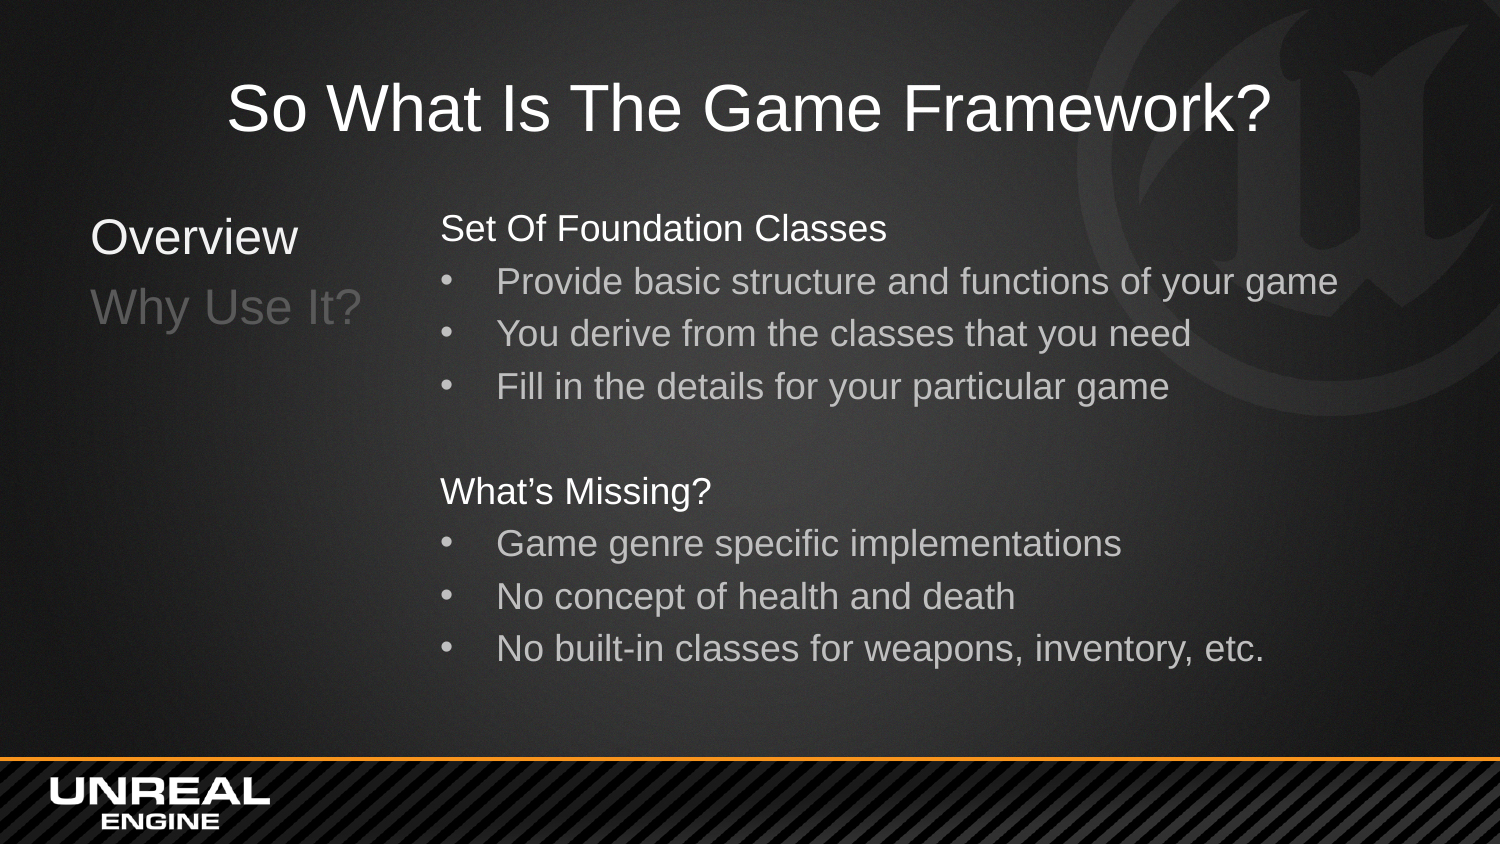

# So What Is The Game Framework?
Overview
Why Use It?
Set Of Foundation Classes
Provide basic structure and functions of your game
You derive from the classes that you need
Fill in the details for your particular game

What’s Missing?
Game genre specific implementations
No concept of health and death
No built-in classes for weapons, inventory, etc.